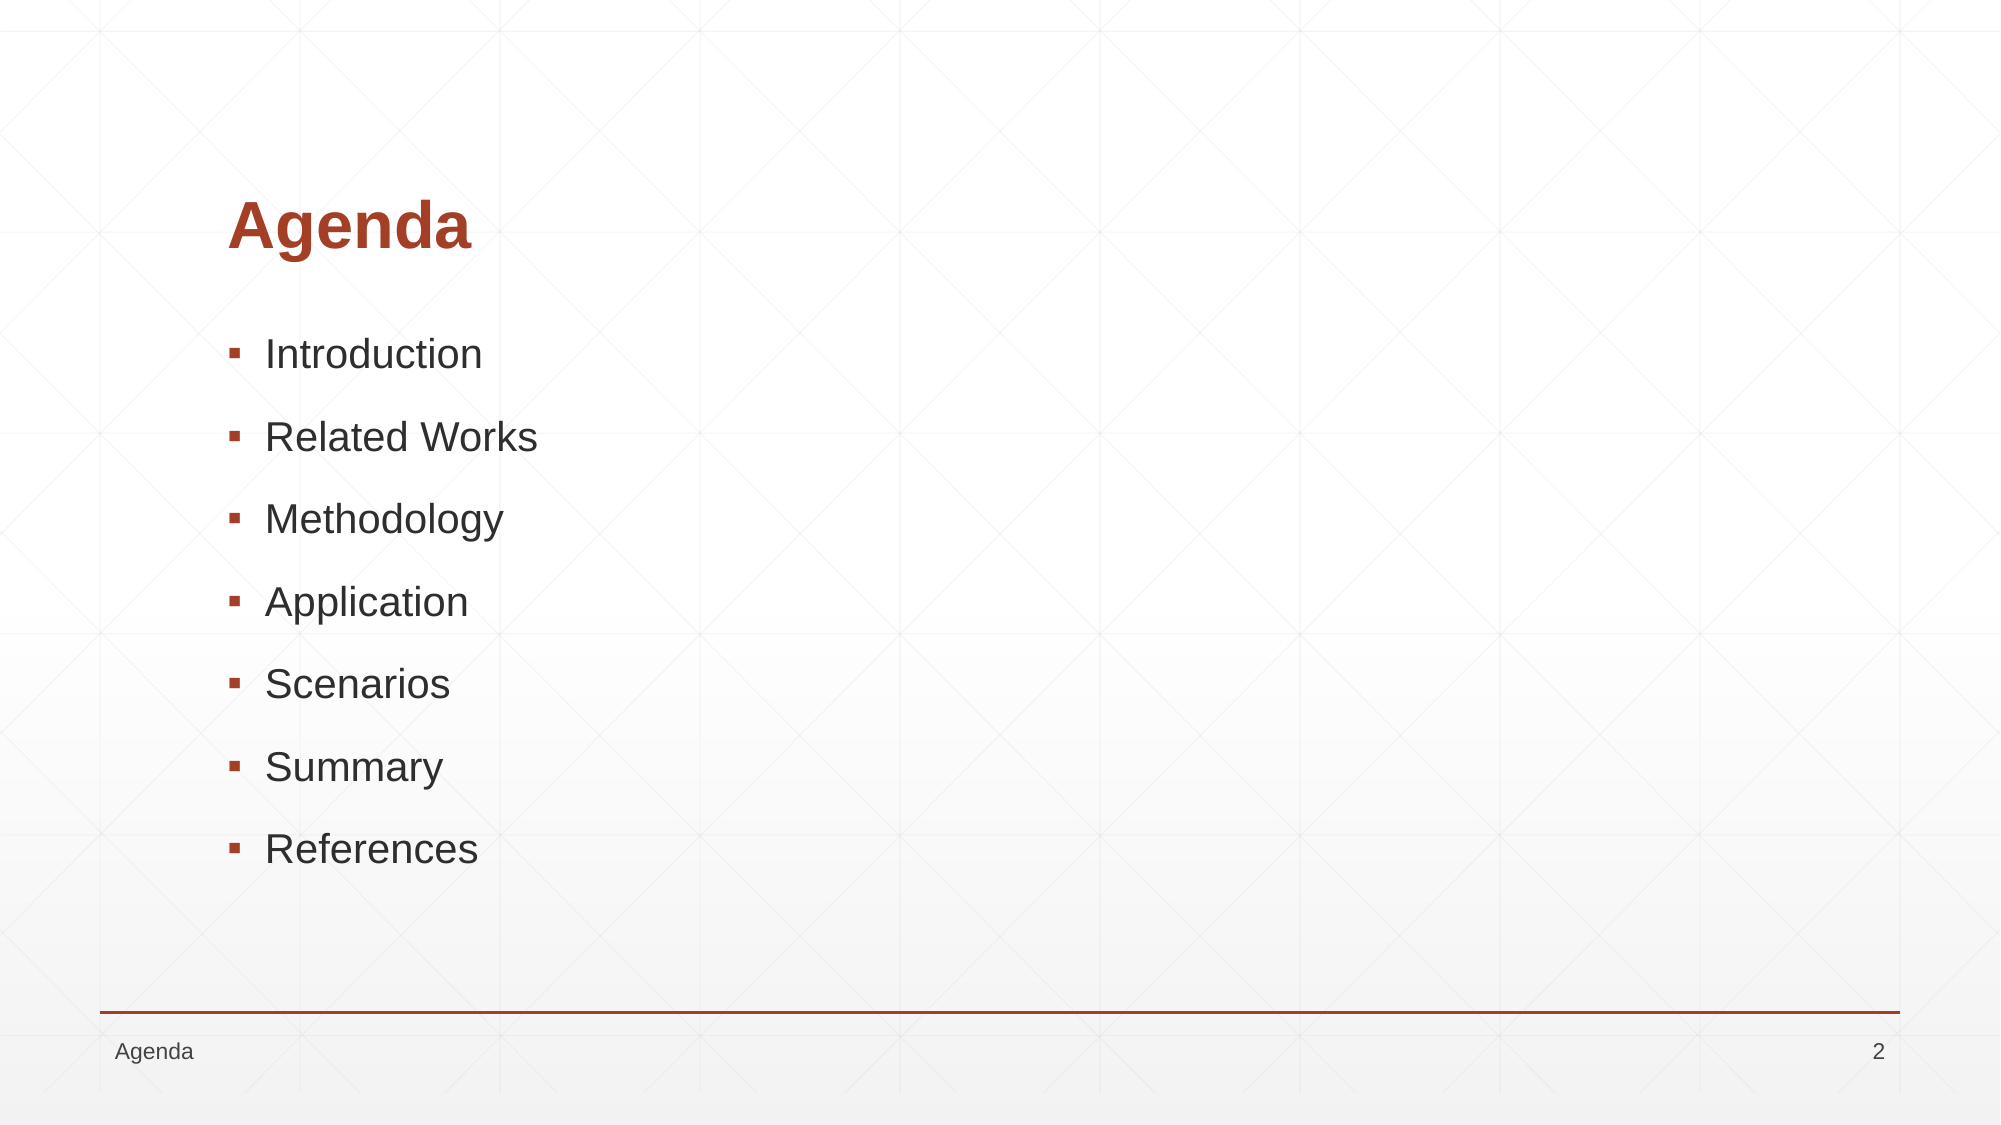

# Agenda
Introduction
Related Works
Methodology
Application
Scenarios
Summary
References
Agenda
2